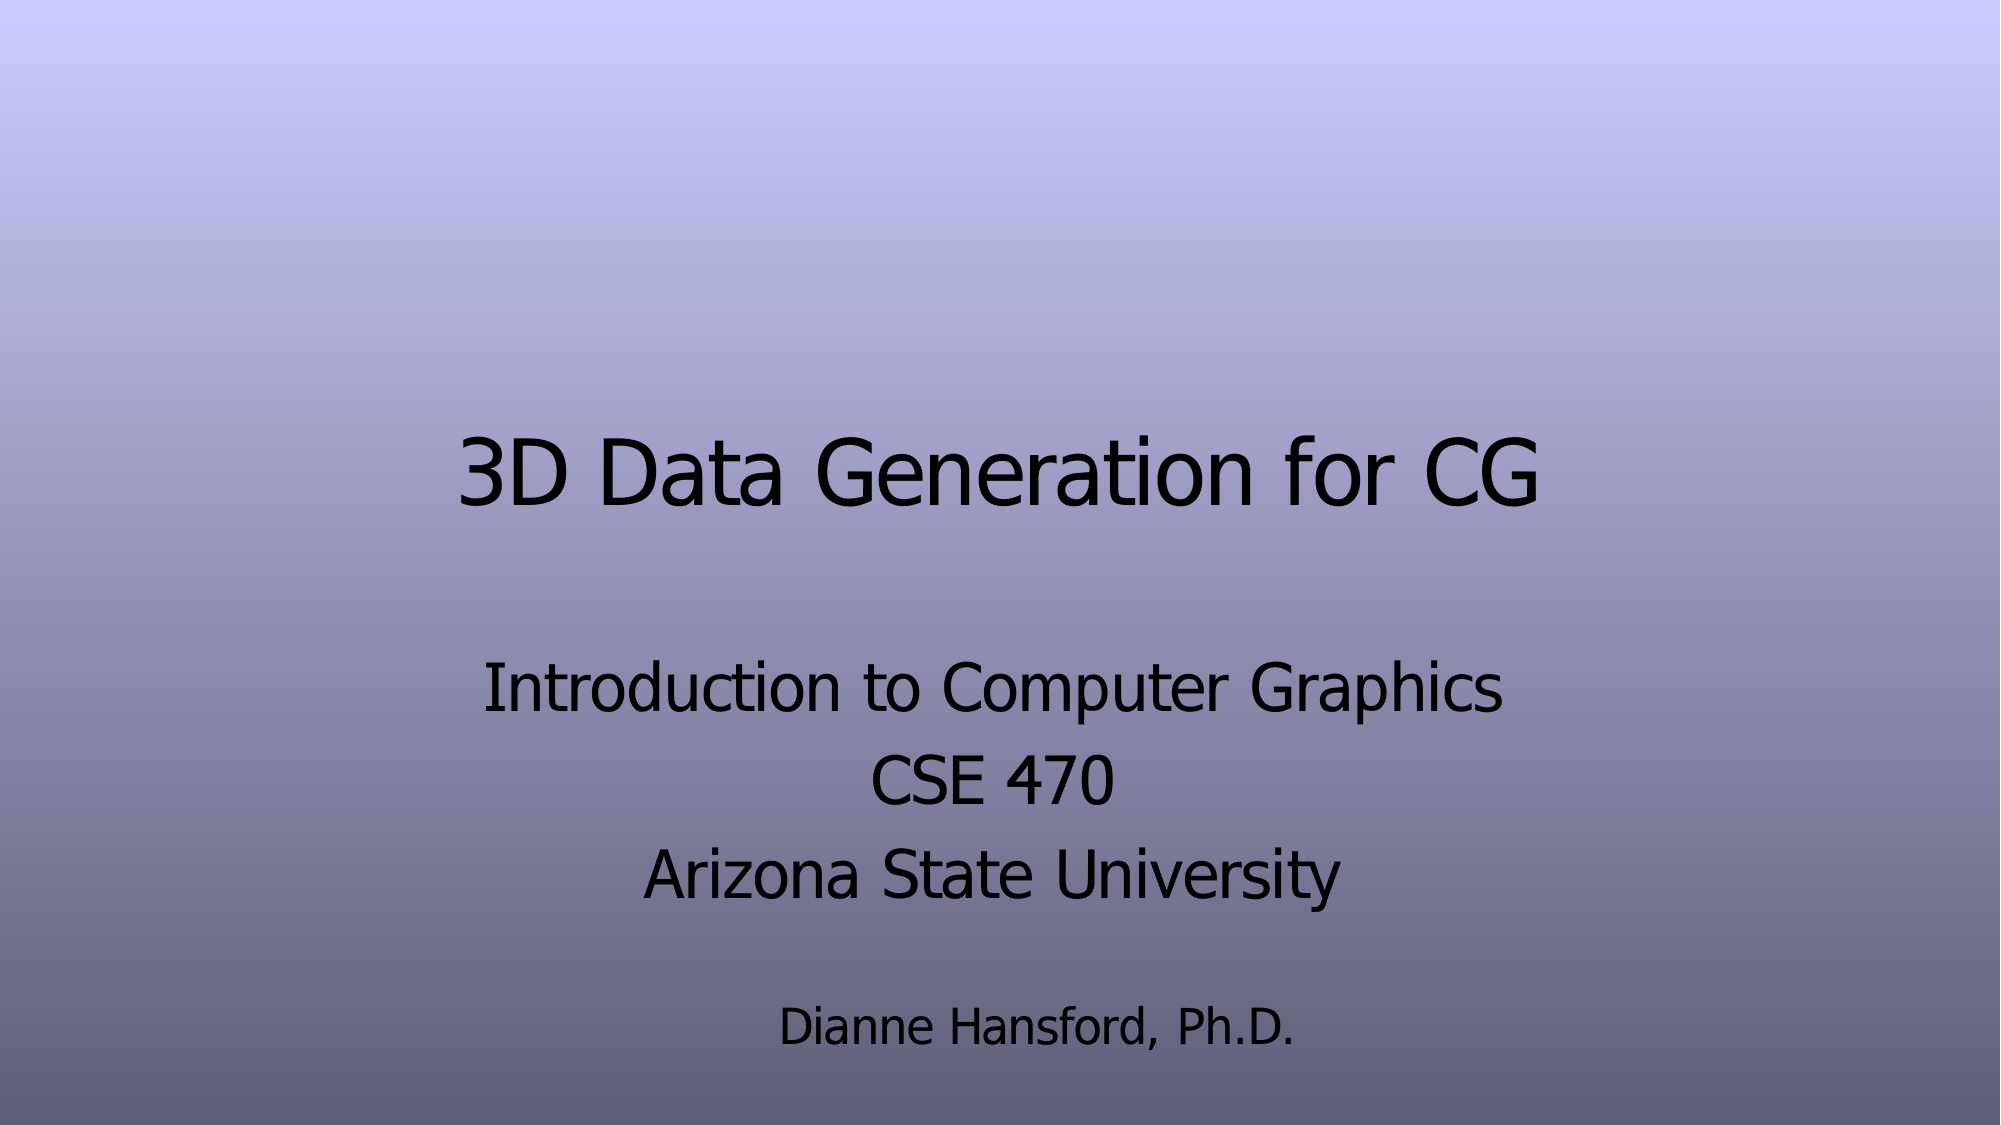

# 3D Data Generation for CG
Introduction to Computer Graphics
CSE 470
Arizona State University
Dianne Hansford, Ph.D.